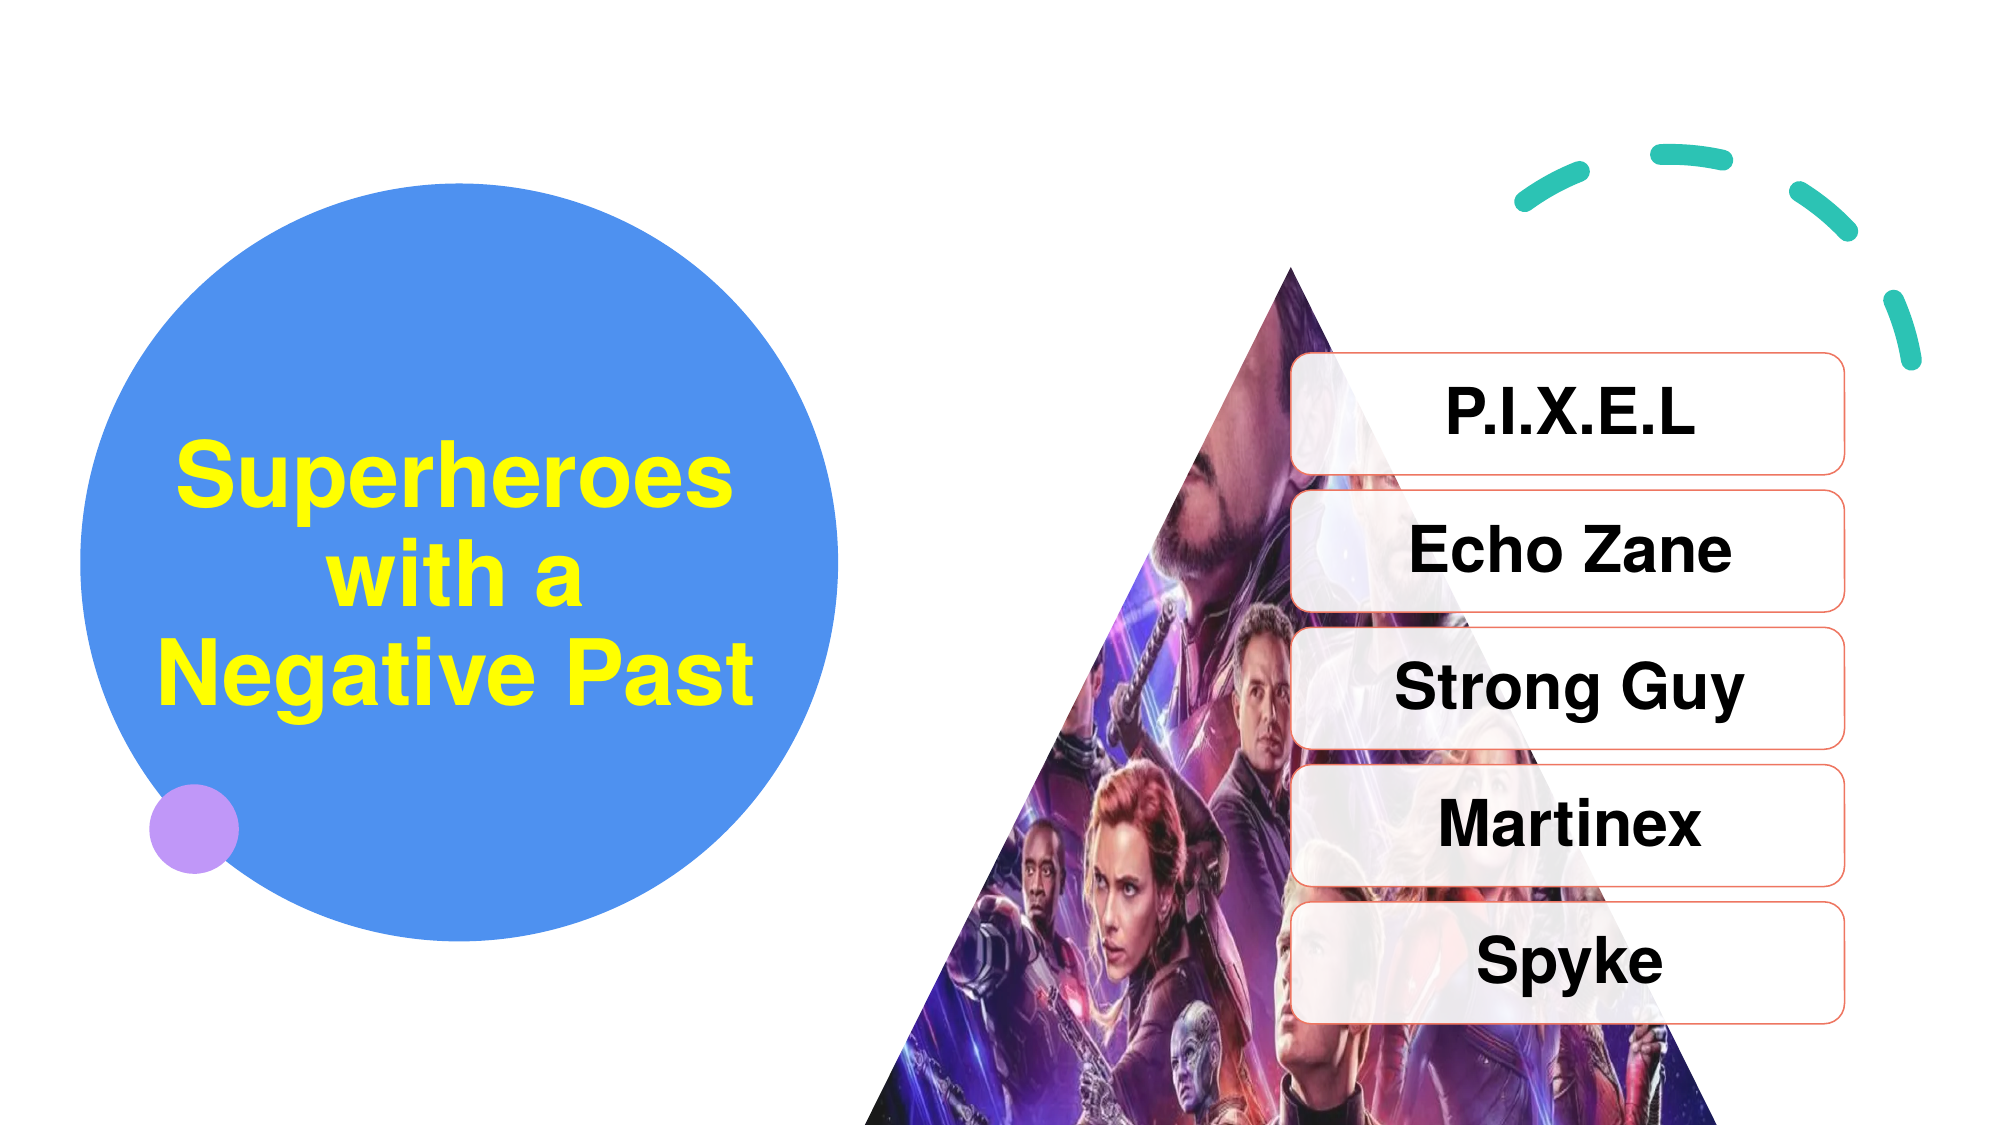

# Superheroes with a Negative Past
P.I.X.E.L
Echo Zane
Strong Guy
Martinex
Spyke